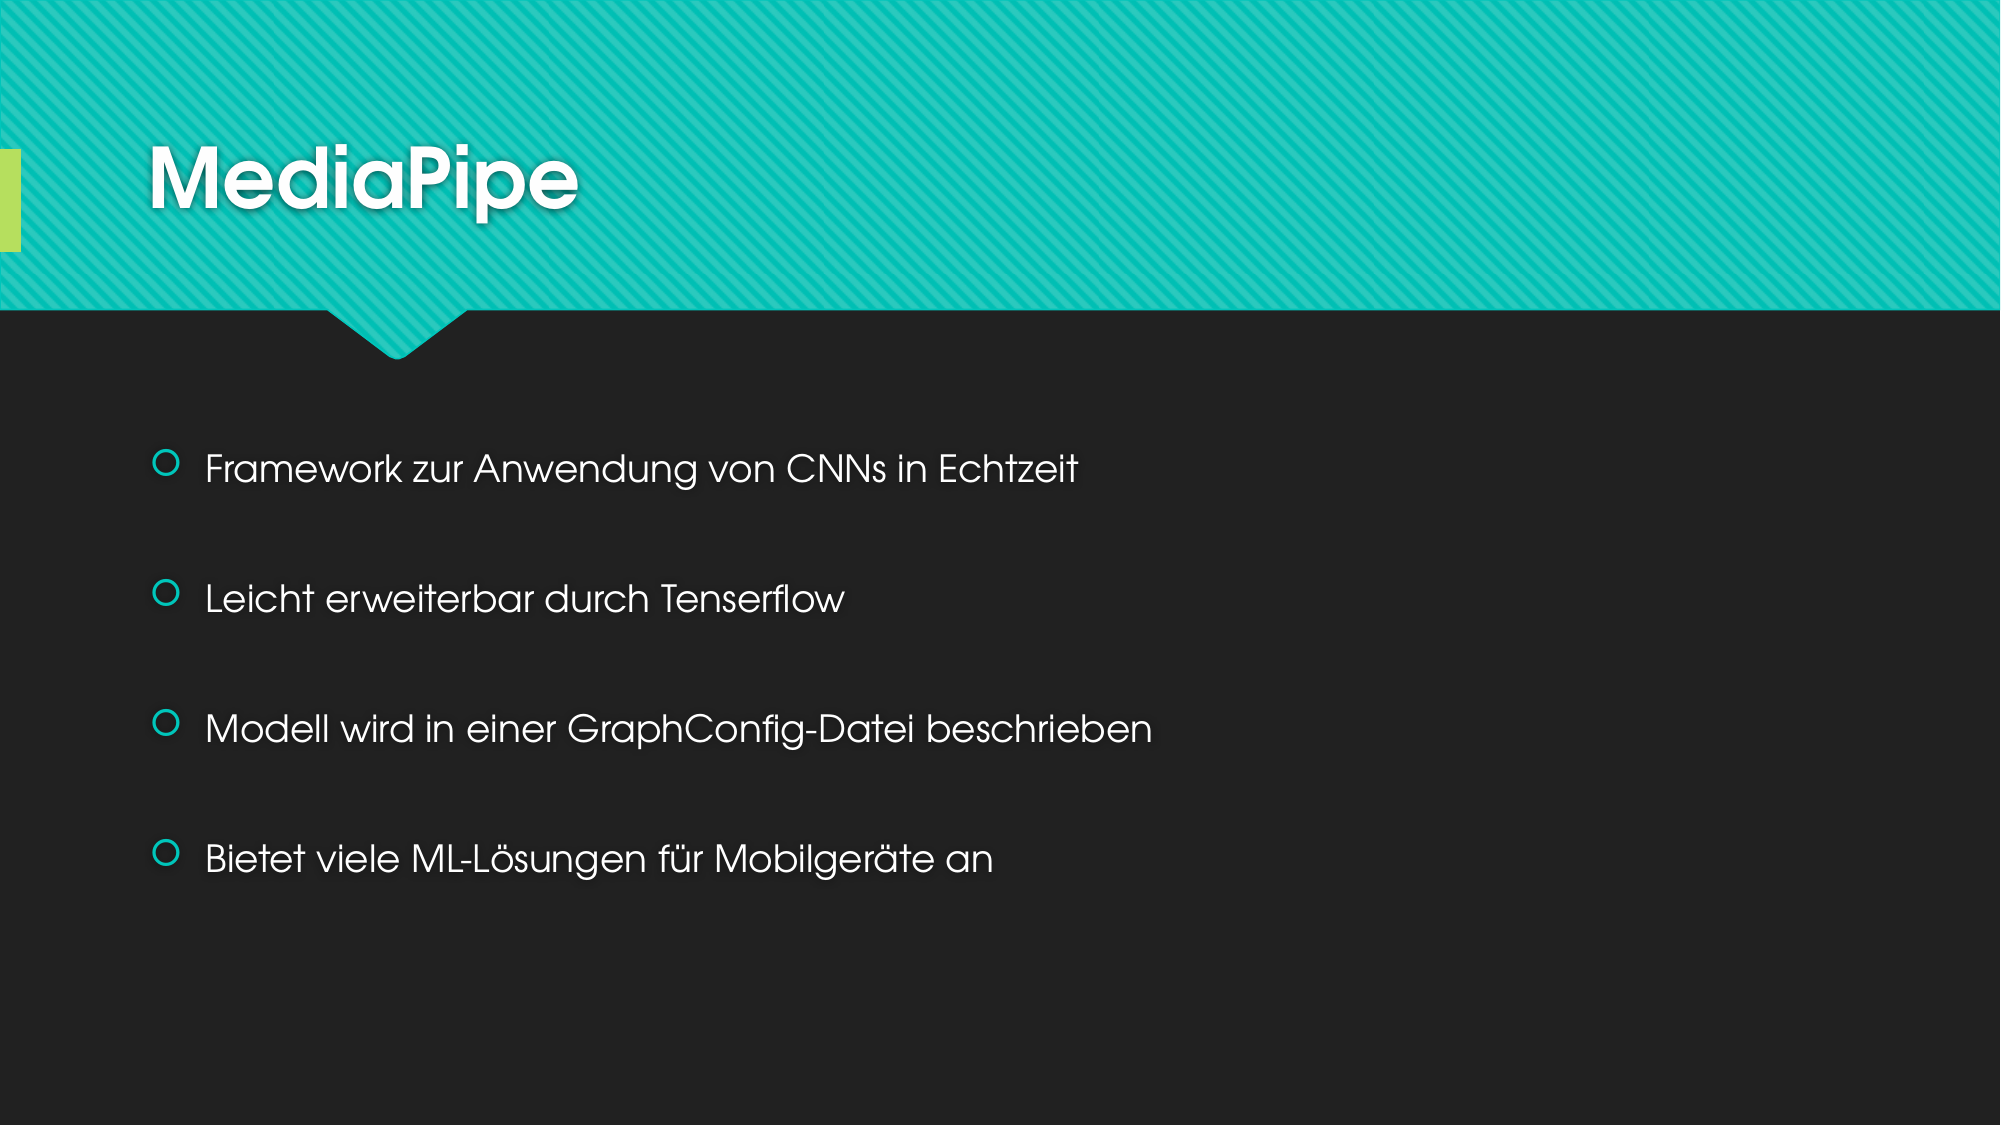

# MediaPipe
Framework zur Anwendung von CNNs in Echtzeit

Leicht erweiterbar durch Tenserflow

Modell wird in einer GraphConfig-Datei beschrieben

Bietet viele ML-Lösungen für Mobilgeräte an